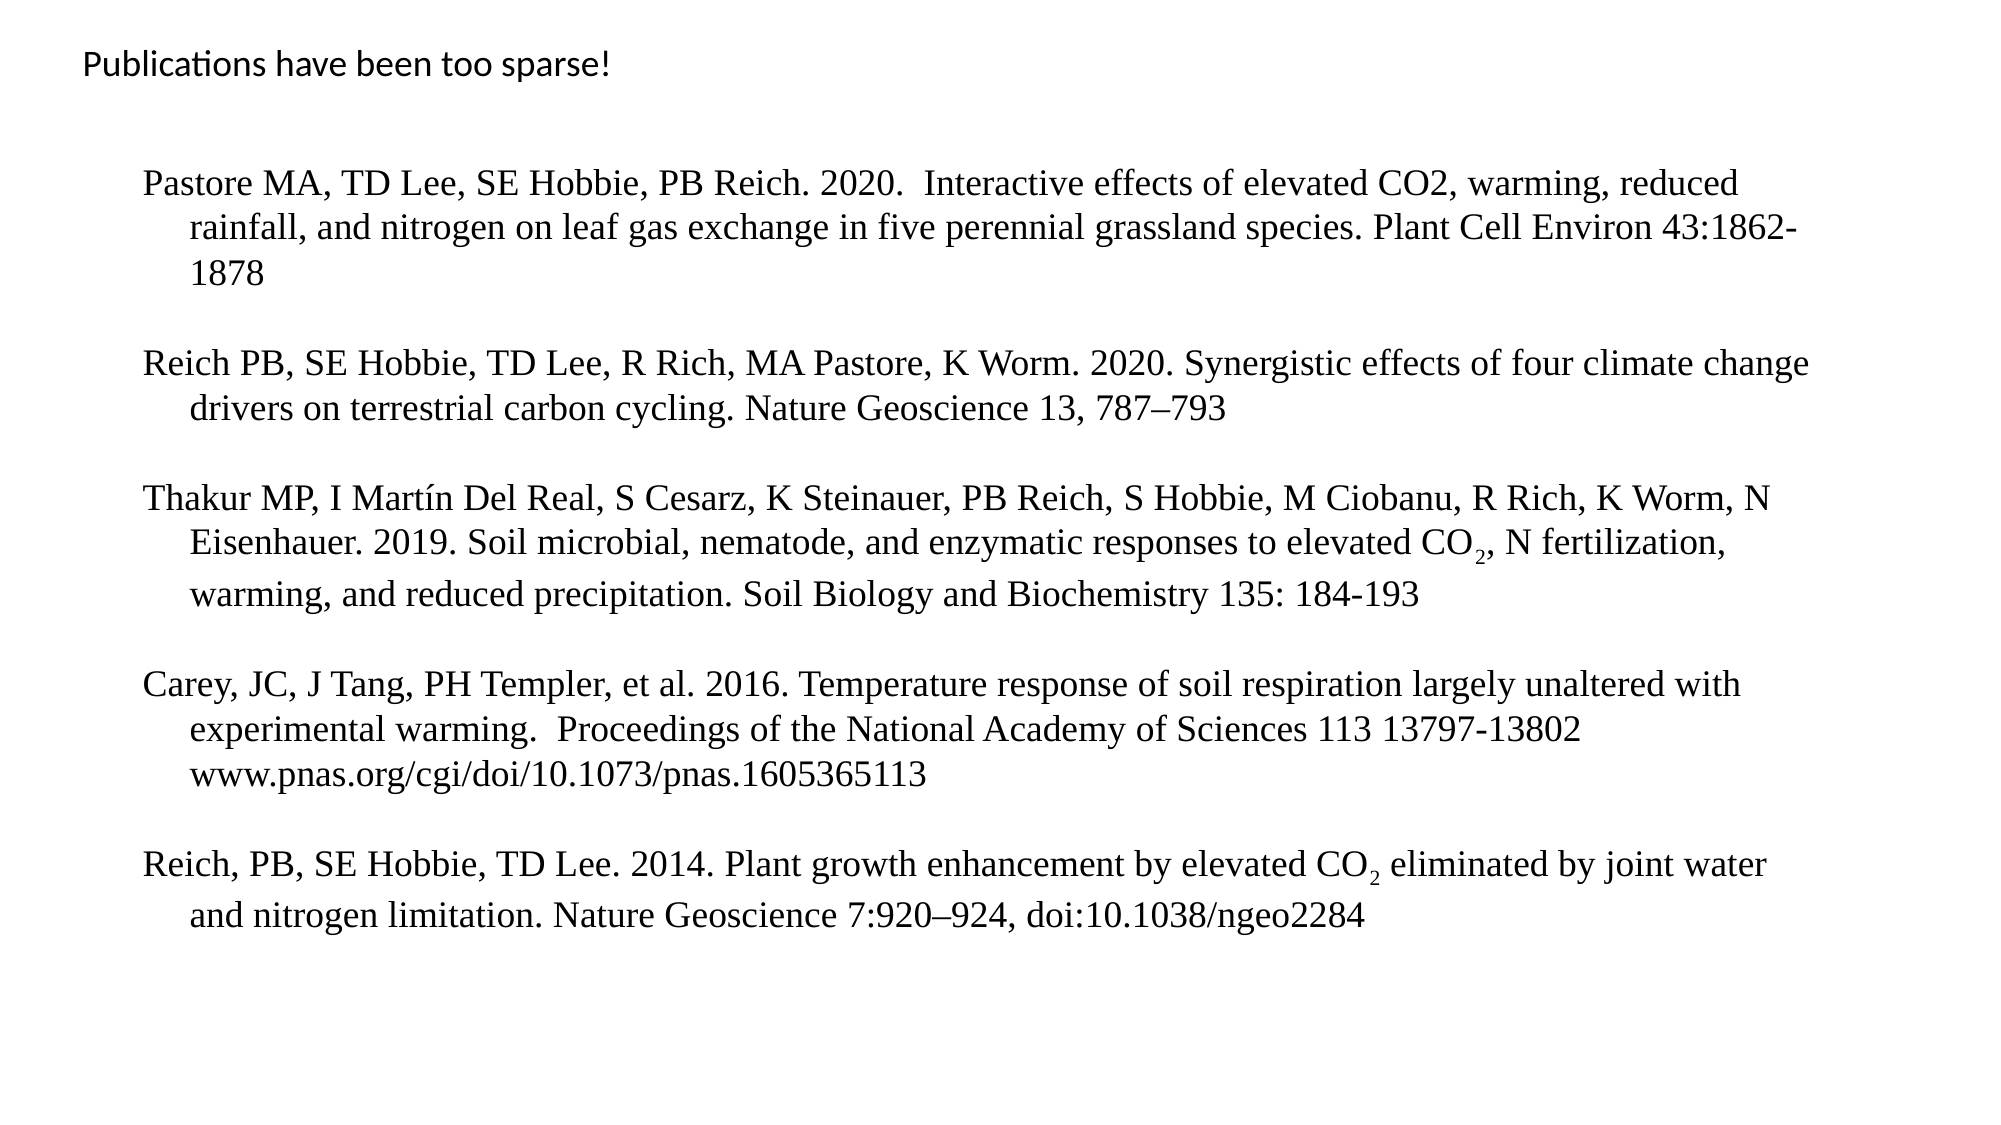

Publications have been too sparse!
Pastore MA, TD Lee, SE Hobbie, PB Reich. 2020.  Interactive effects of elevated CO2, warming, reduced rainfall, and nitrogen on leaf gas exchange in five perennial grassland species. Plant Cell Environ 43:1862-1878

Reich PB, SE Hobbie, TD Lee, R Rich, MA Pastore, K Worm. 2020. Synergistic effects of four climate change drivers on terrestrial carbon cycling. Nature Geoscience 13, 787–793

Thakur MP, I Martín Del Real, S Cesarz, K Steinauer, PB Reich, S Hobbie, M Ciobanu, R Rich, K Worm, N Eisenhauer. 2019. Soil microbial, nematode, and enzymatic responses to elevated CO2, N fertilization, warming, and reduced precipitation. Soil Biology and Biochemistry 135: 184-193

Carey, JC, J Tang, PH Templer, et al. 2016. Temperature response of soil respiration largely unaltered with experimental warming.  Proceedings of the National Academy of Sciences 113 13797-13802 www.pnas.org/cgi/doi/10.1073/pnas.1605365113

Reich, PB, SE Hobbie, TD Lee. 2014. Plant growth enhancement by elevated CO2 eliminated by joint water and nitrogen limitation. Nature Geoscience 7:920–924, doi:10.1038/ngeo2284